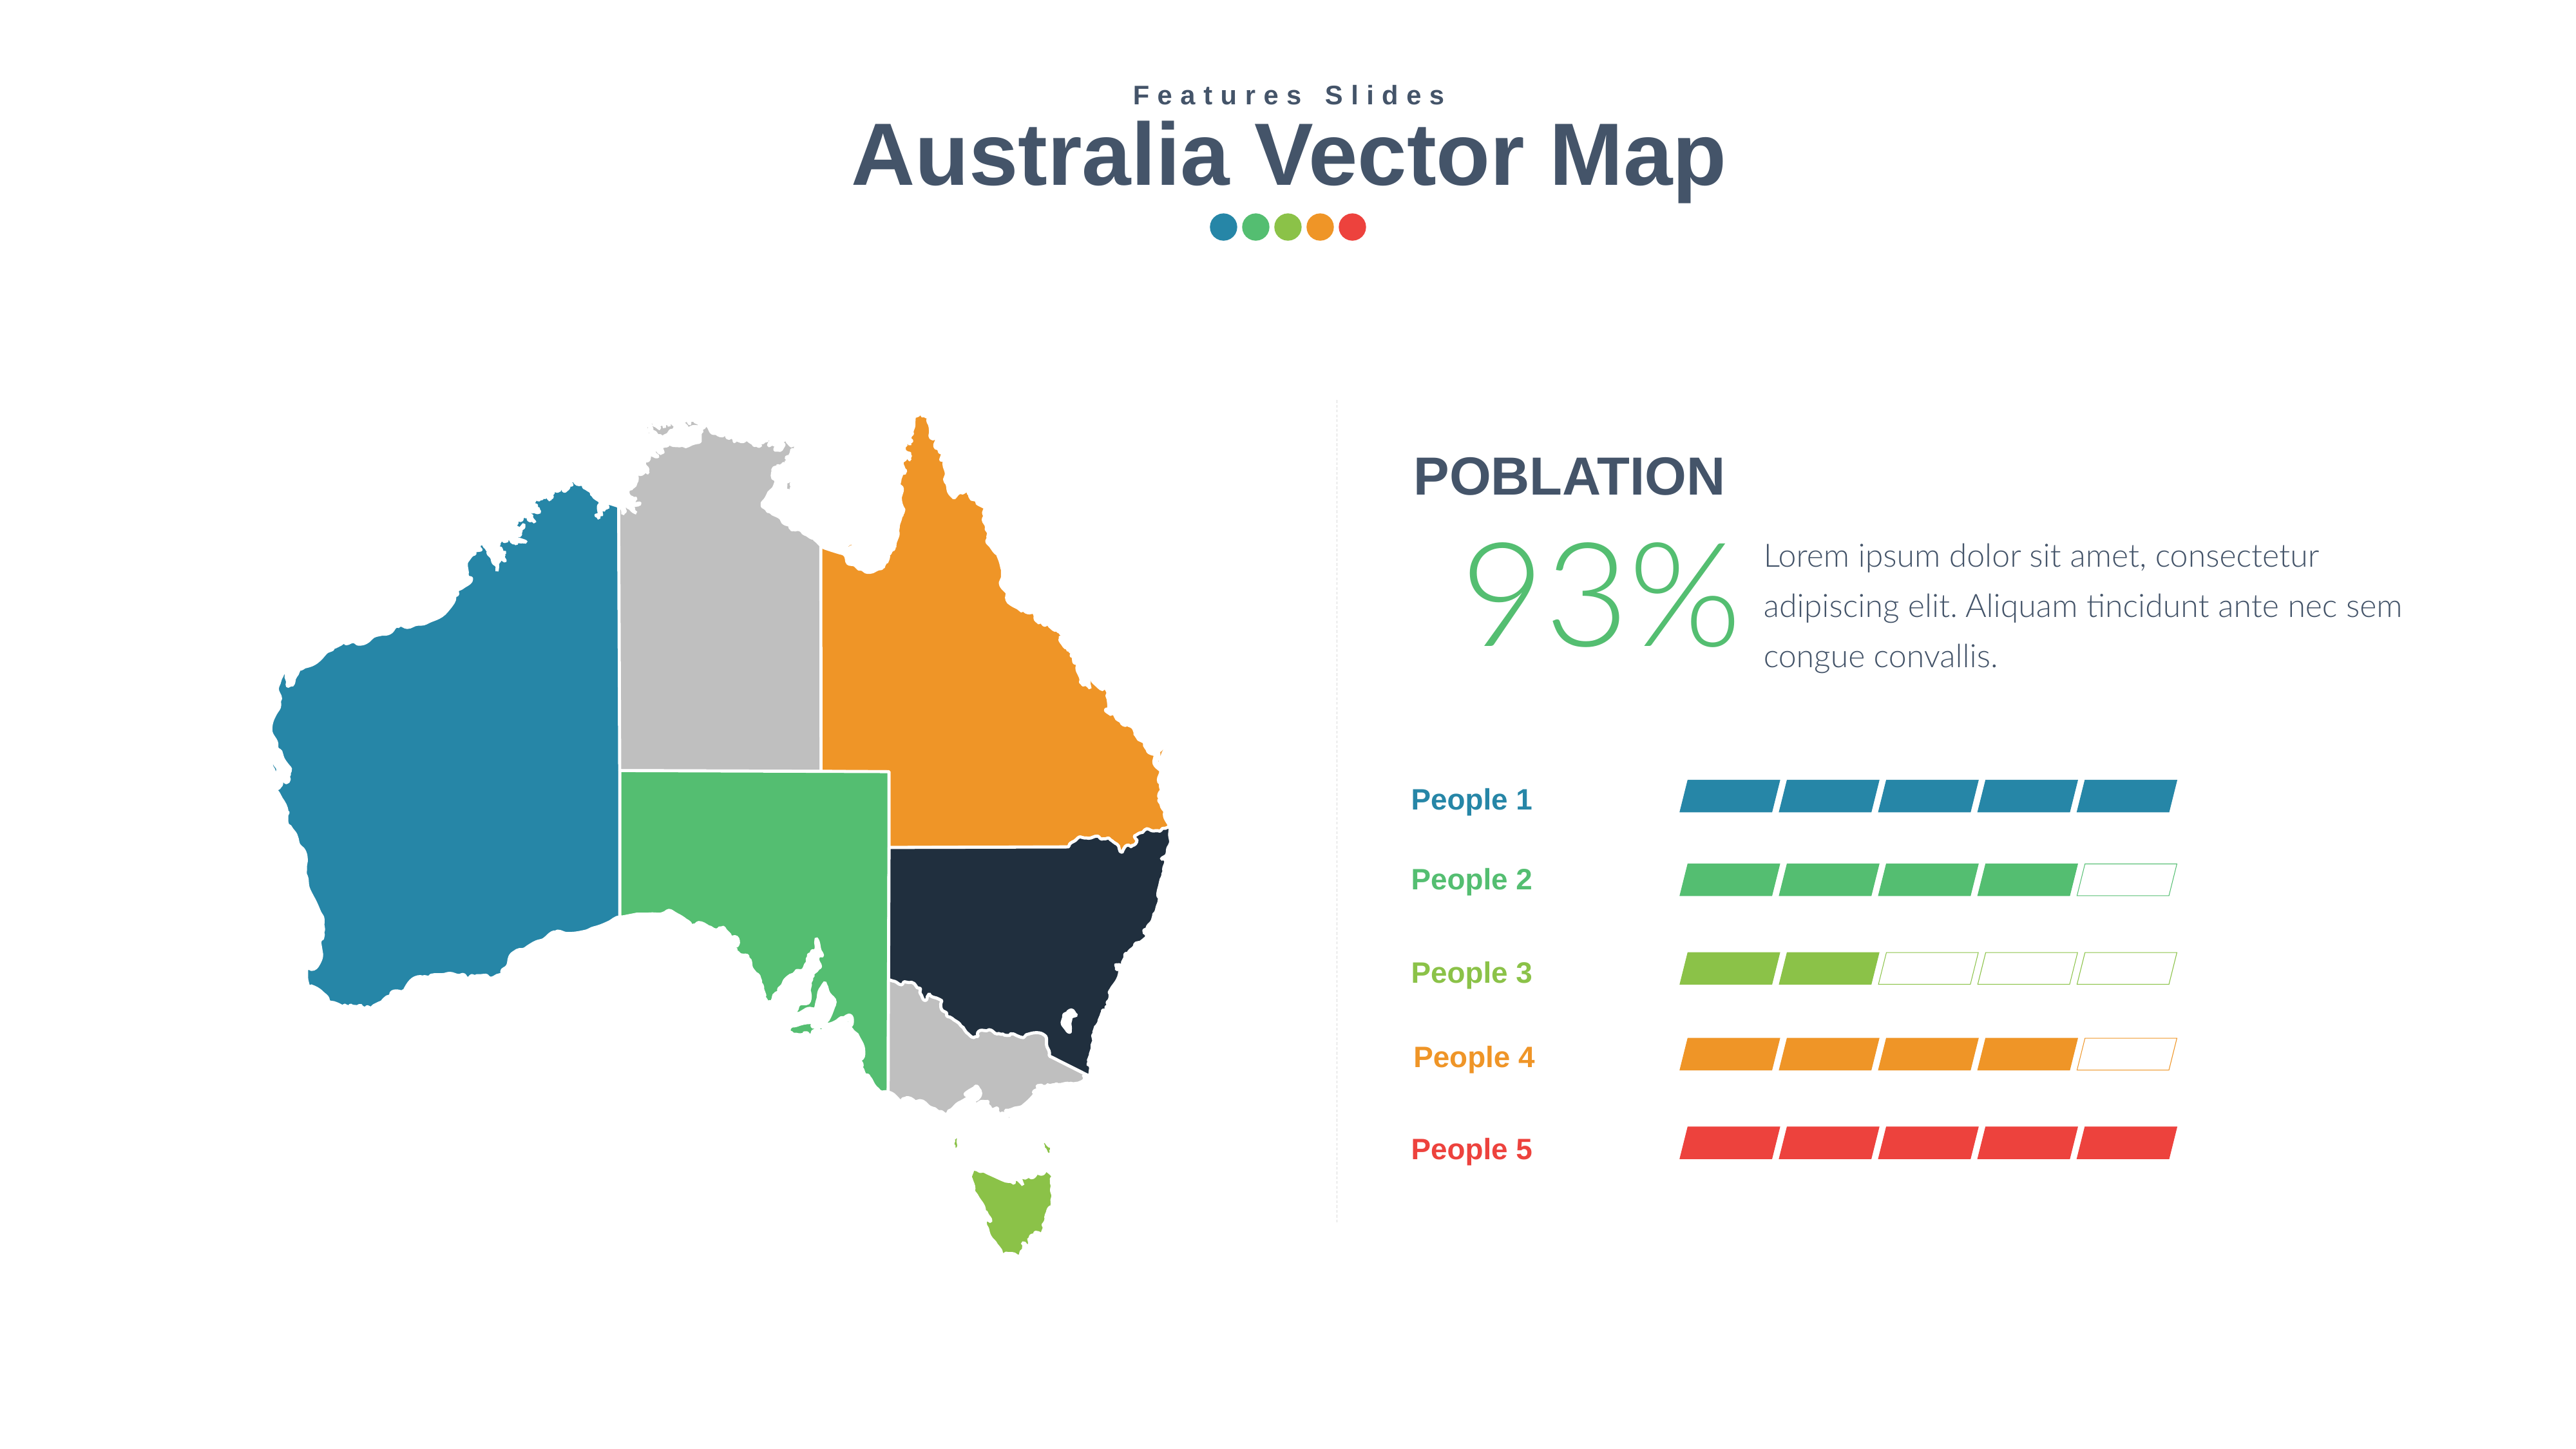

Features Slides
Australia Vector Map

POBLATION
93%
Lorem ipsum dolor sit amet, consectetur adipiscing elit. Aliquam tincidunt ante nec sem congue convallis.

People 1

People 2

People 3

People 4

People 5